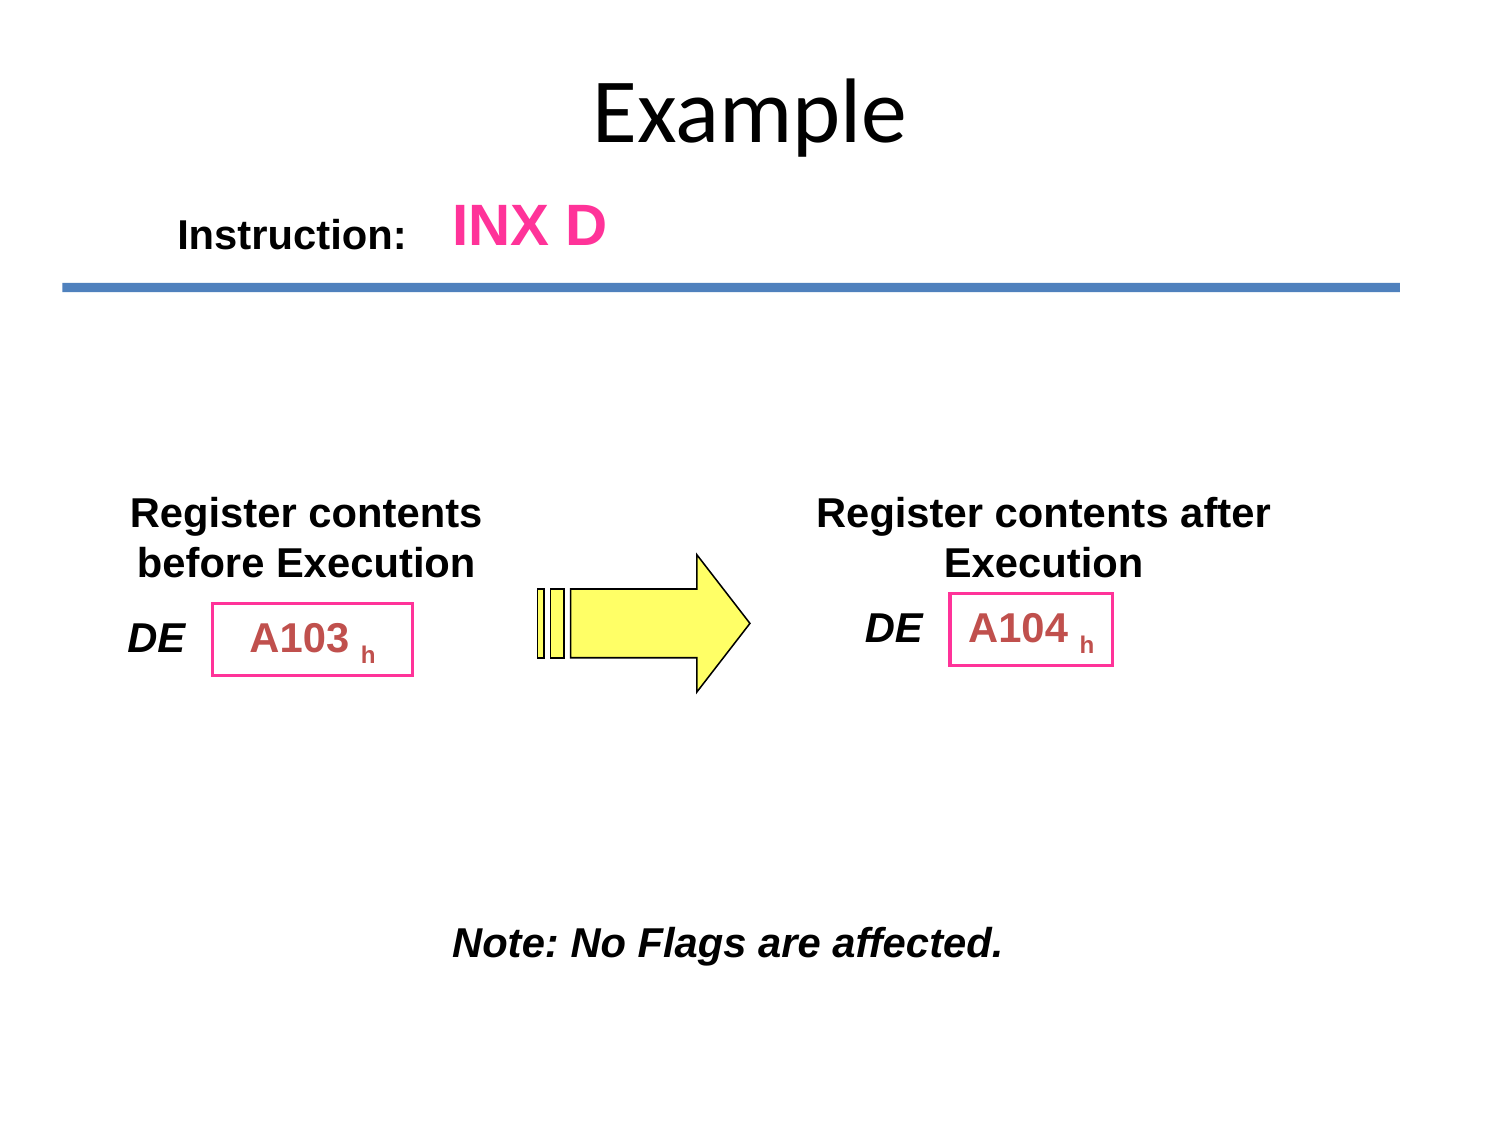

# Example
INX D
Instruction:

Register contents before Execution
DE
A103 h
Register contents after Execution
DE
A104 h

Note: No Flags are affected.